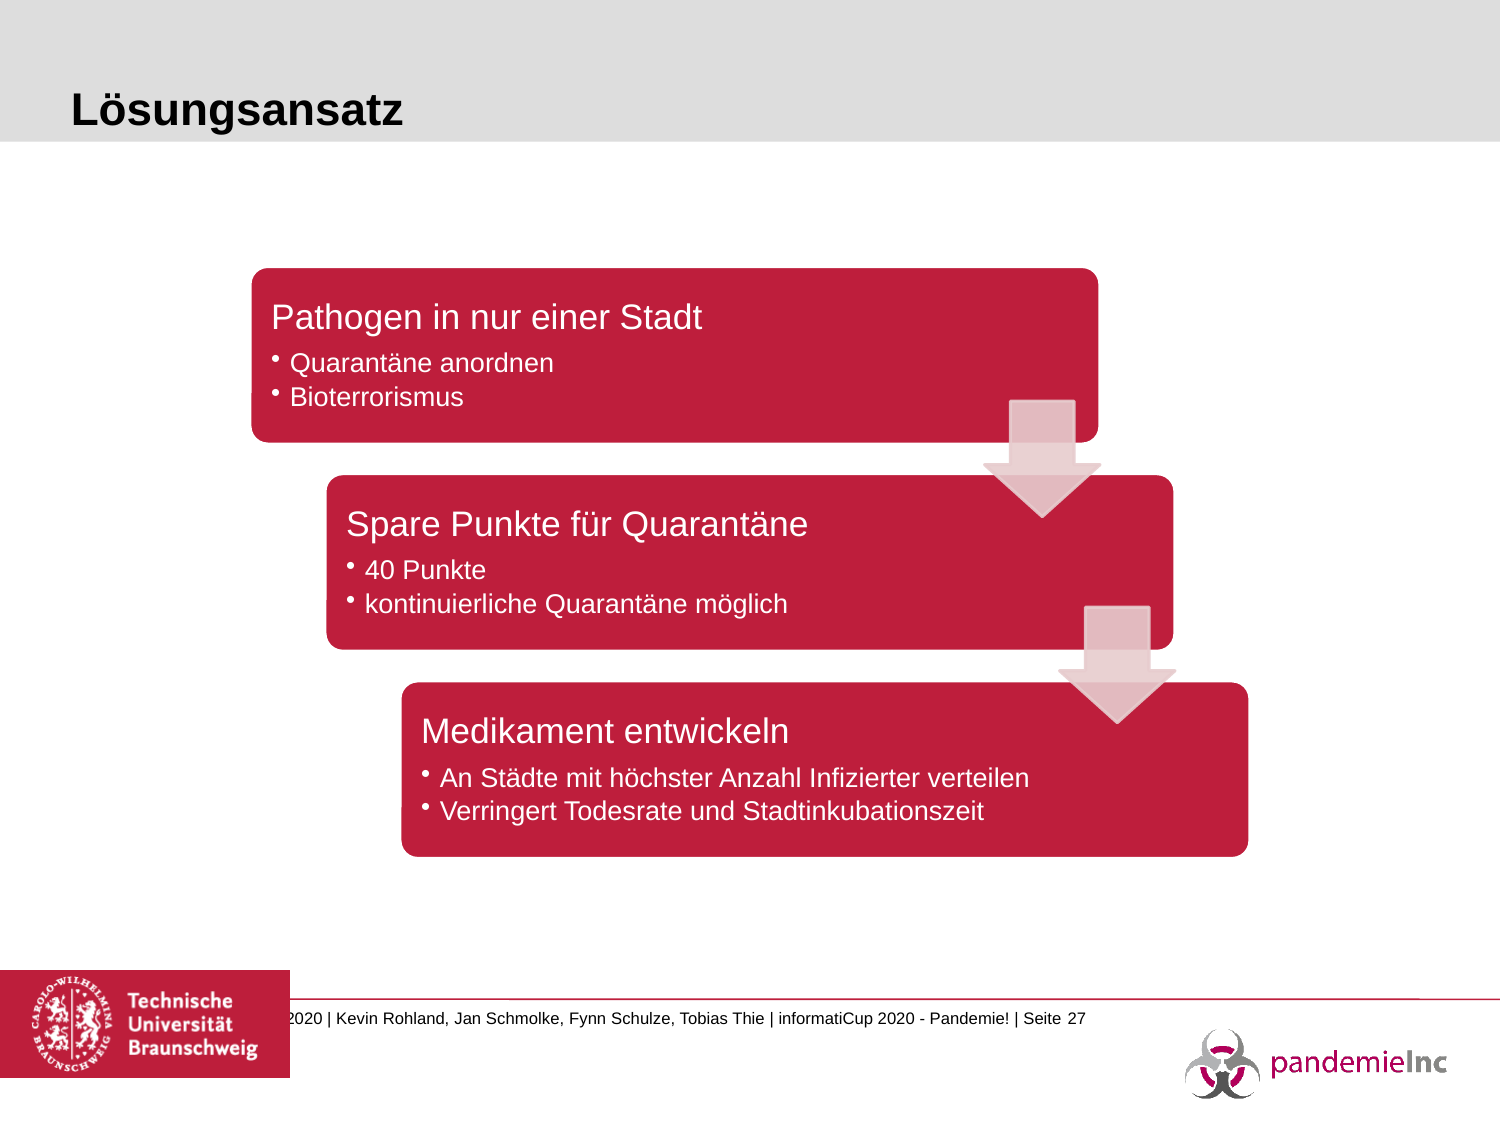

# Lösungsansatz
Pathogen in nur einer Stadt
Quarantäne anordnen
Bioterrorismus
Spare Punkte für Quarantäne
40 Punkte
kontinuierliche Quarantäne möglich
Medikament entwickeln
An Städte mit höchster Anzahl Infizierter verteilen
Verringert Todesrate und Stadtinkubationszeit